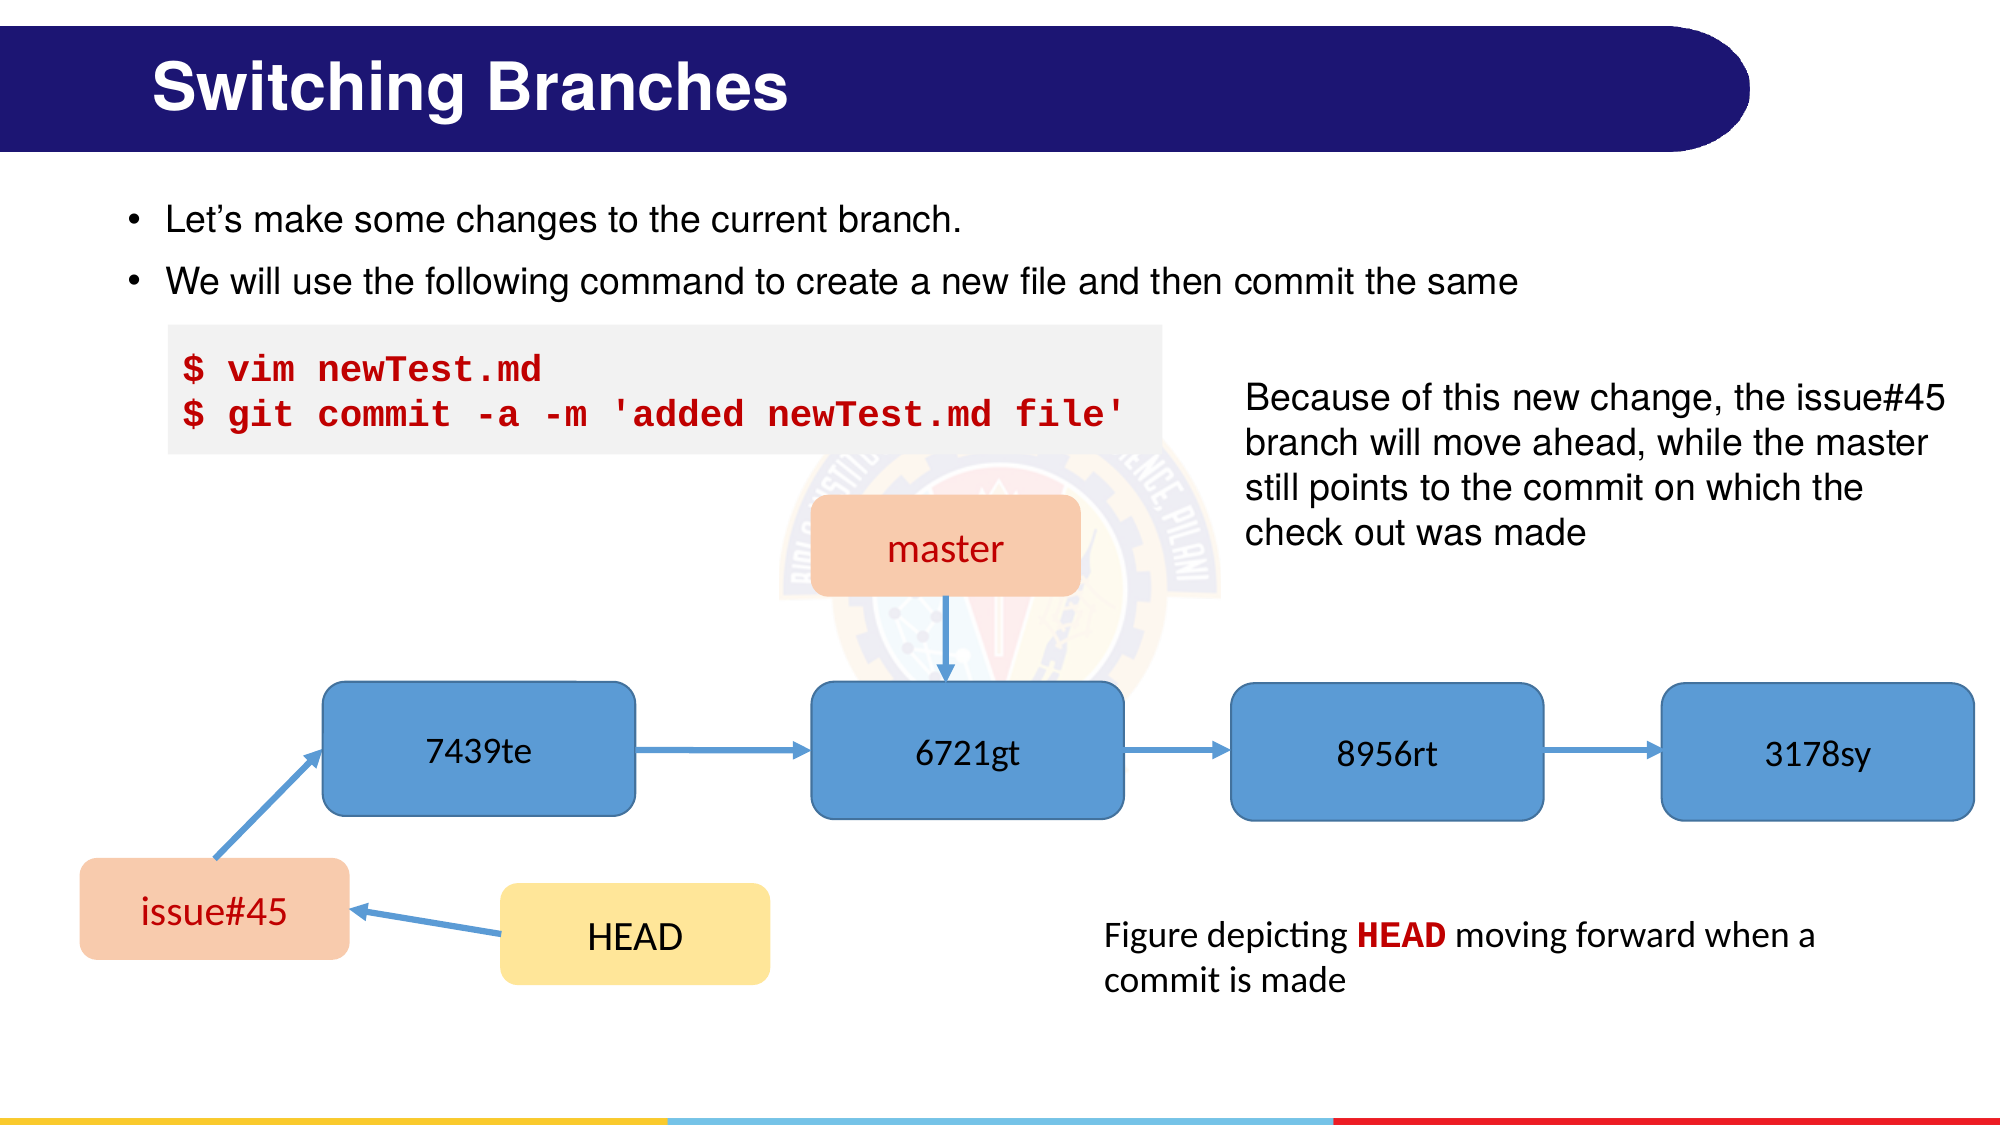

# Switching Branches
Let’s make some changes to the current branch.
We will use the following command to create a new file and then commit the same

$ vim newTest.md
$ git commit -a -m 'added newTest.md file'
Because of this new change, the issue#45 branch will move ahead, while the master still points to the commit on which the check out was made

master
6721gt
7439te
8956rt
3178sy
issue#45
HEAD
Figure depicting HEAD moving forward when a commit is made